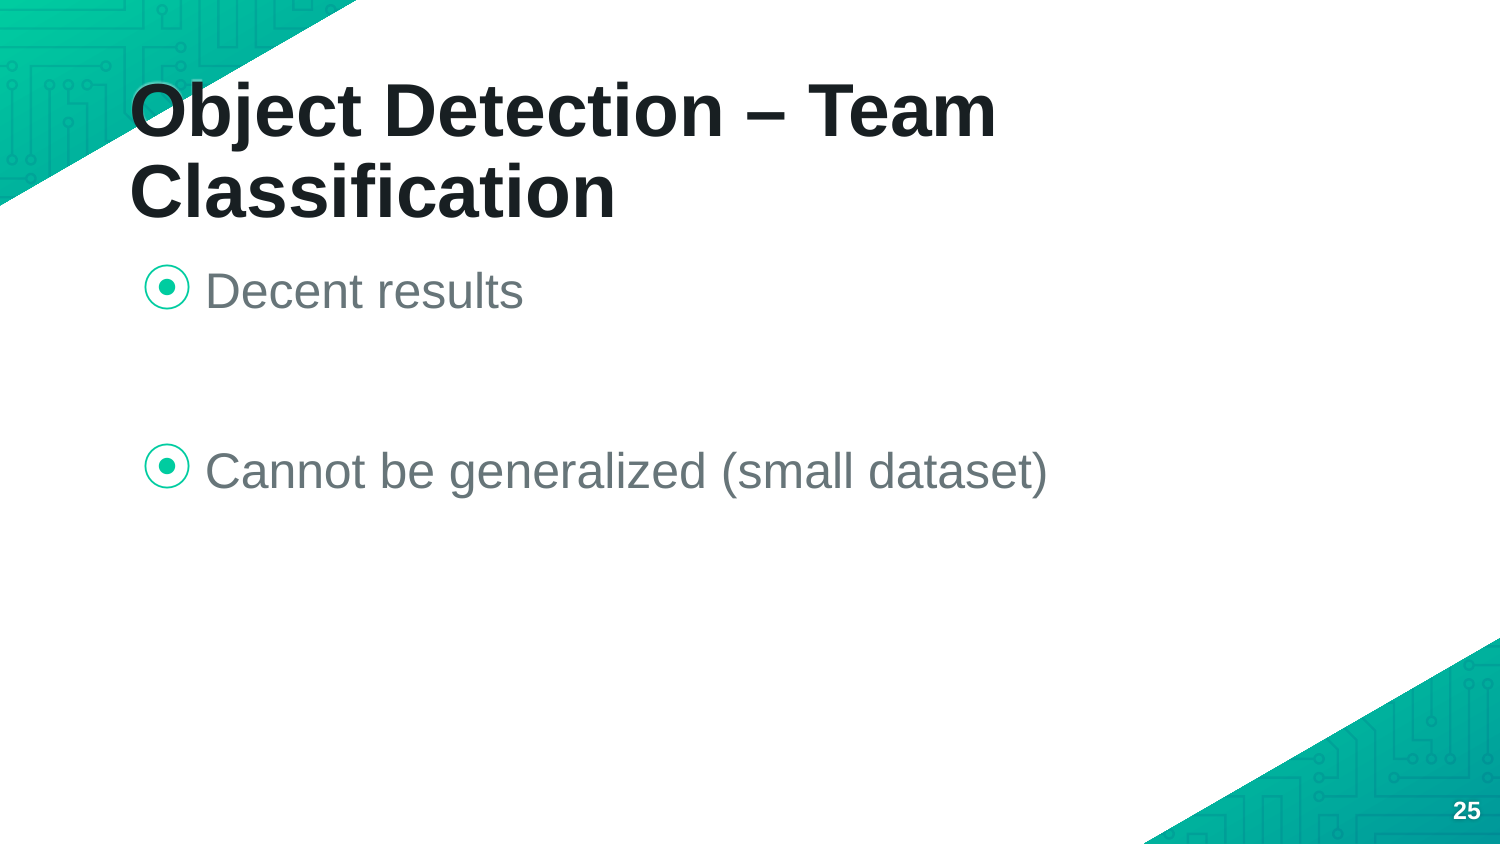

Object Detection – Team Classification

Decent results

Cannot be generalized (small dataset)
25